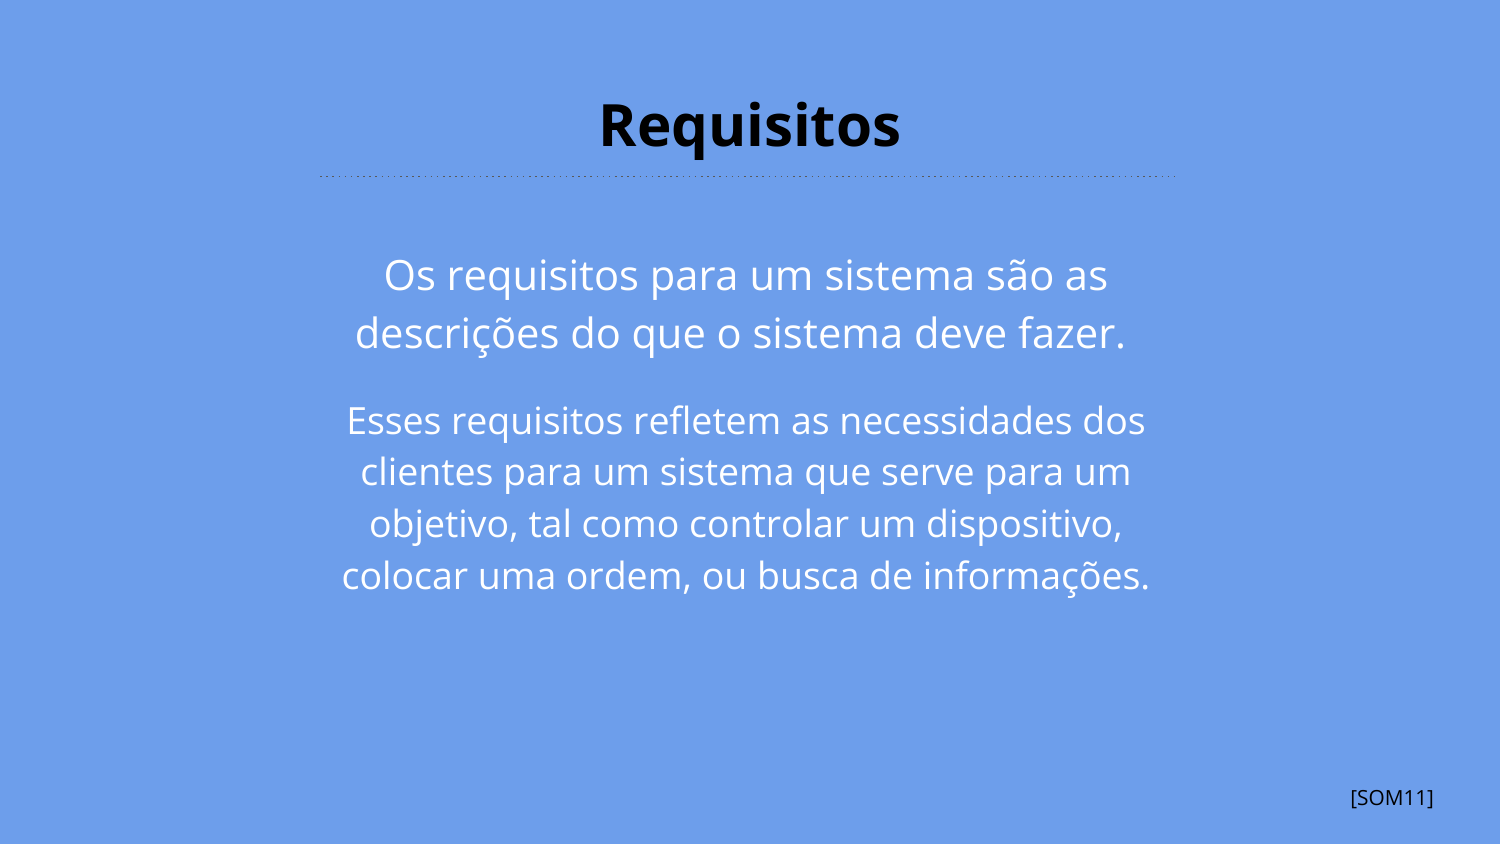

# Requisitos
Os requisitos para um sistema são as descrições do que o sistema deve fazer.
Esses requisitos refletem as necessidades dos clientes para um sistema que serve para um objetivo, tal como controlar um dispositivo, colocar uma ordem, ou busca de informações.

[SOM11]